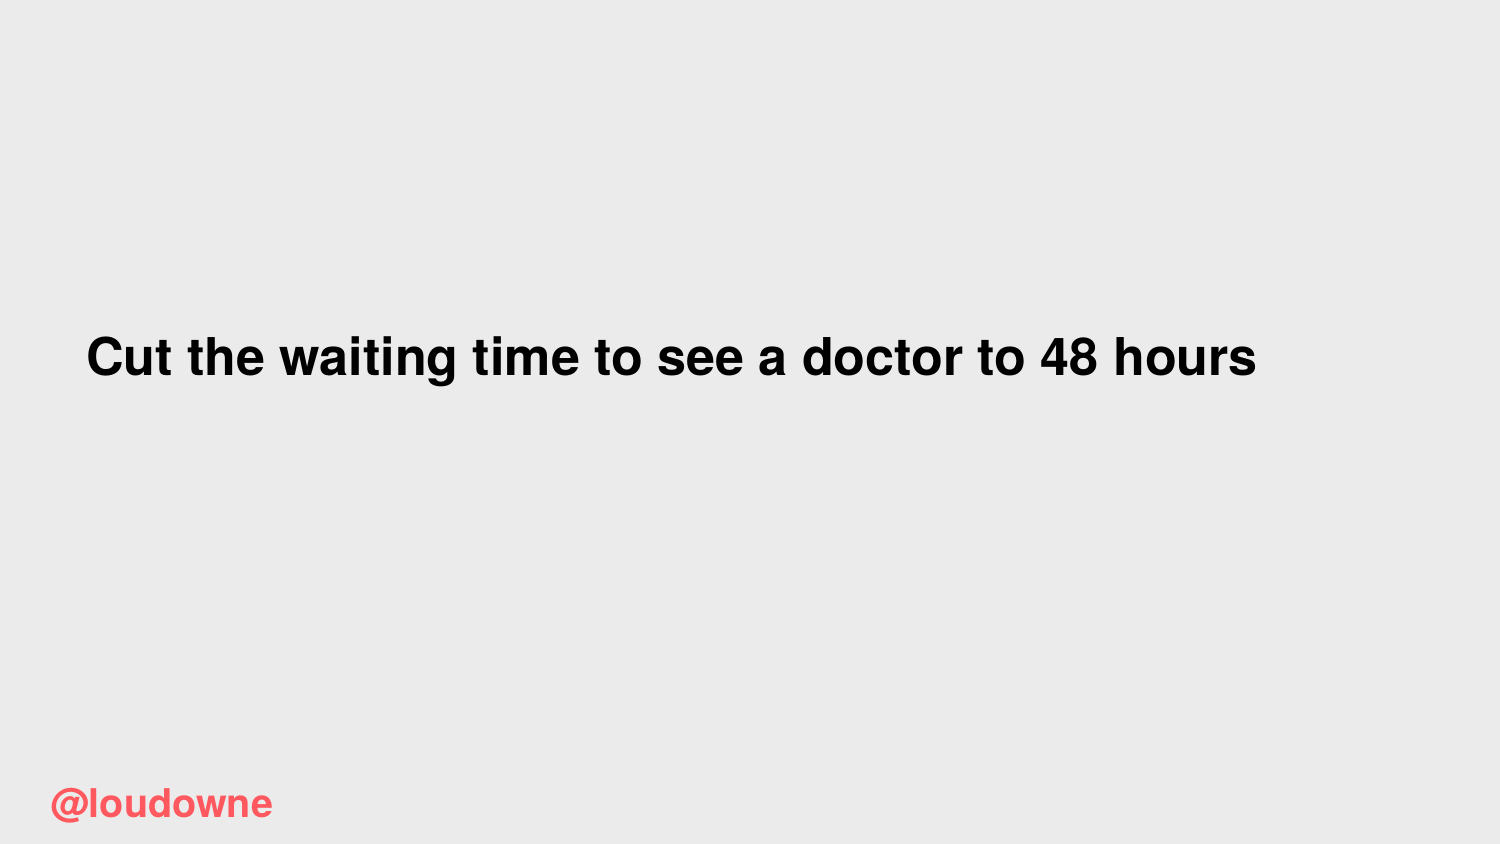

Cut the waiting time to see a doctor to 48 hours